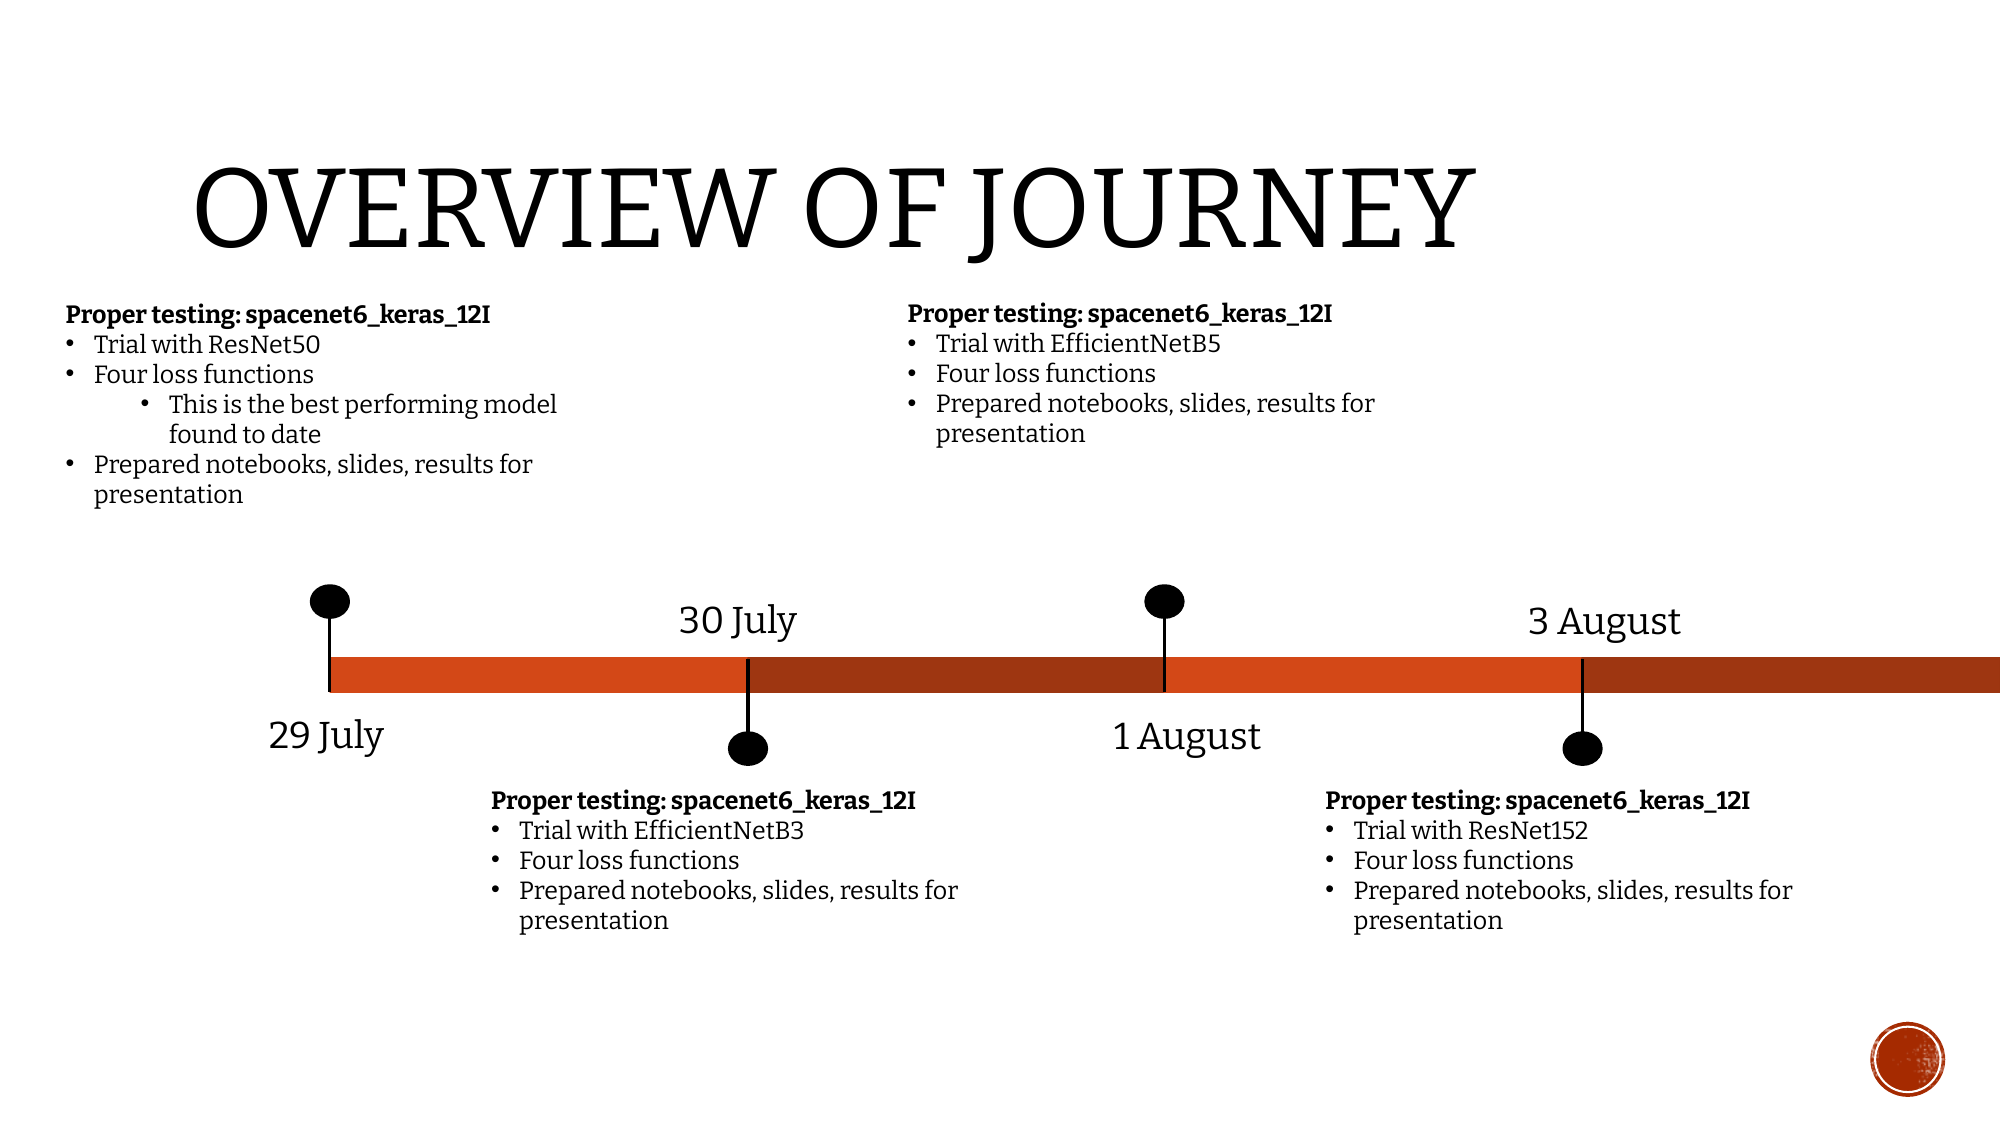

# Overview of Journey
Proper testing: spacenet6_keras_12I
Trial with EfficientNetB5
Four loss functions
Prepared notebooks, slides, results for presentation

Proper testing: spacenet6_keras_12I
Trial with ResNet50
Four loss functions
This is the best performing model found to date
Prepared notebooks, slides, results for presentation

30 July
3 August
29 July
 1 August
Proper testing: spacenet6_keras_12I
Trial with EfficientNetB3
Four loss functions
Prepared notebooks, slides, results for presentation

Proper testing: spacenet6_keras_12I
Trial with ResNet152
Four loss functions
Prepared notebooks, slides, results for presentation